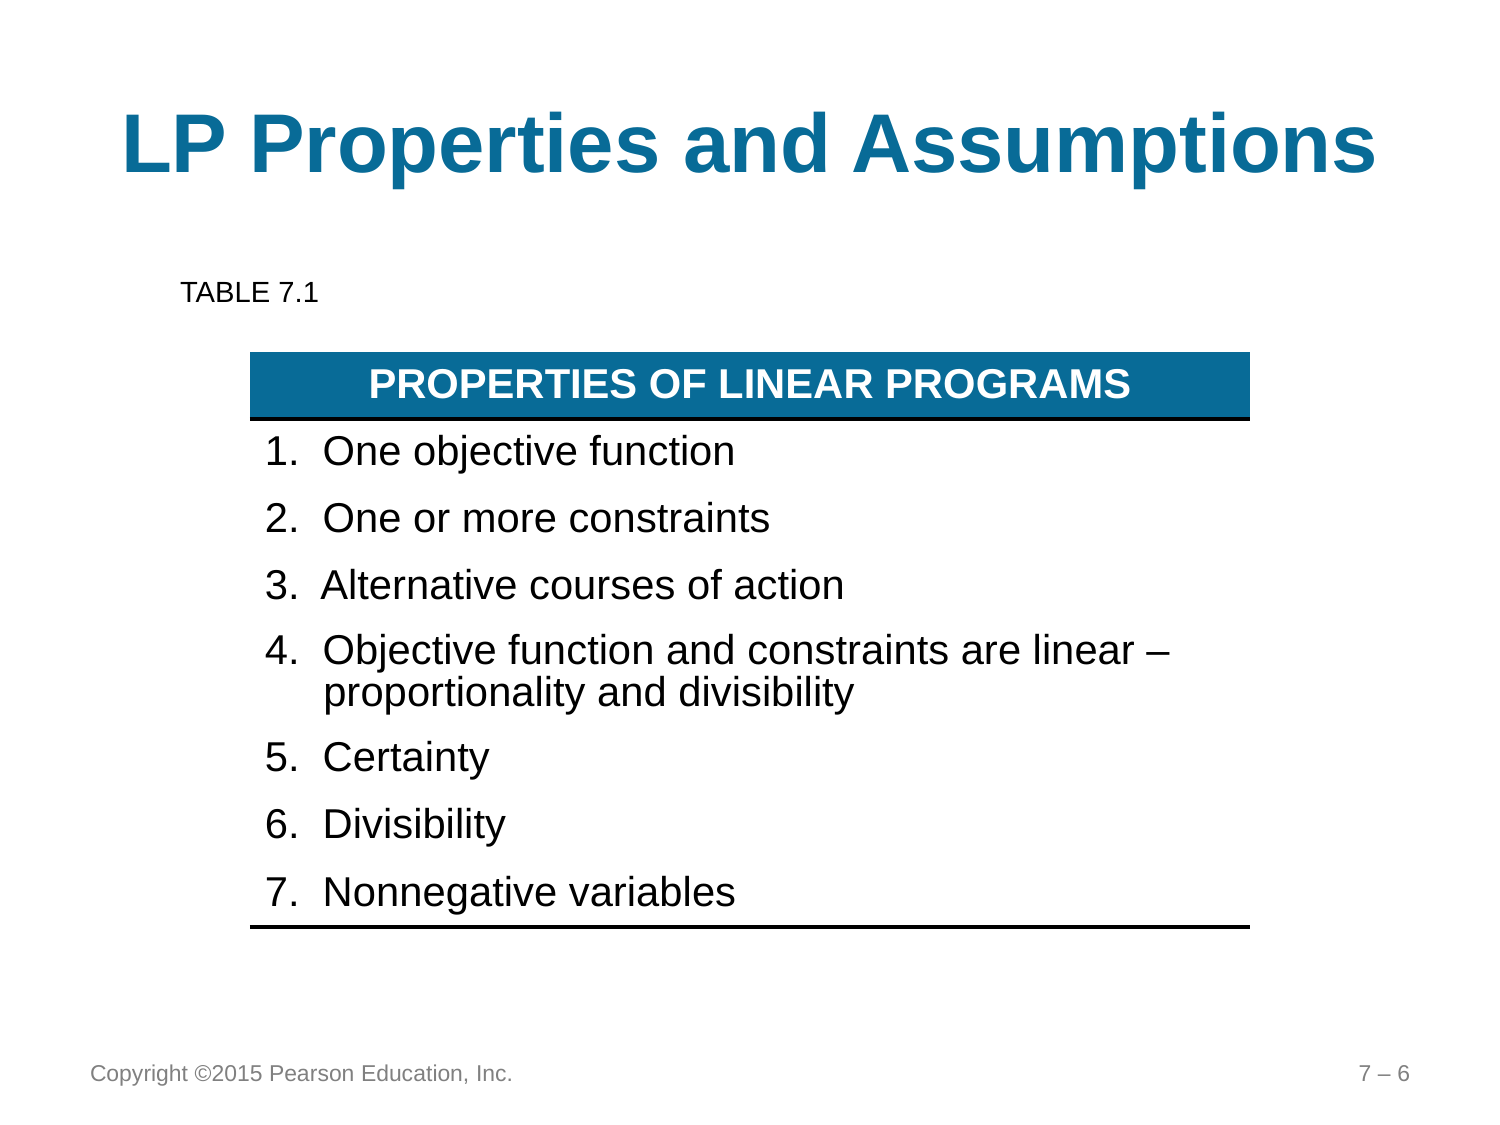

# LP Properties and Assumptions
TABLE 7.1
| PROPERTIES OF LINEAR PROGRAMS |
| --- |
| 1. One objective function |
| 2. One or more constraints |
| 3. Alternative courses of action |
| 4. Objective function and constraints are linear – proportionality and divisibility |
| 5. Certainty |
| 6. Divisibility |
| 7. Nonnegative variables |
Copyright ©2015 Pearson Education, Inc.
7 – 6